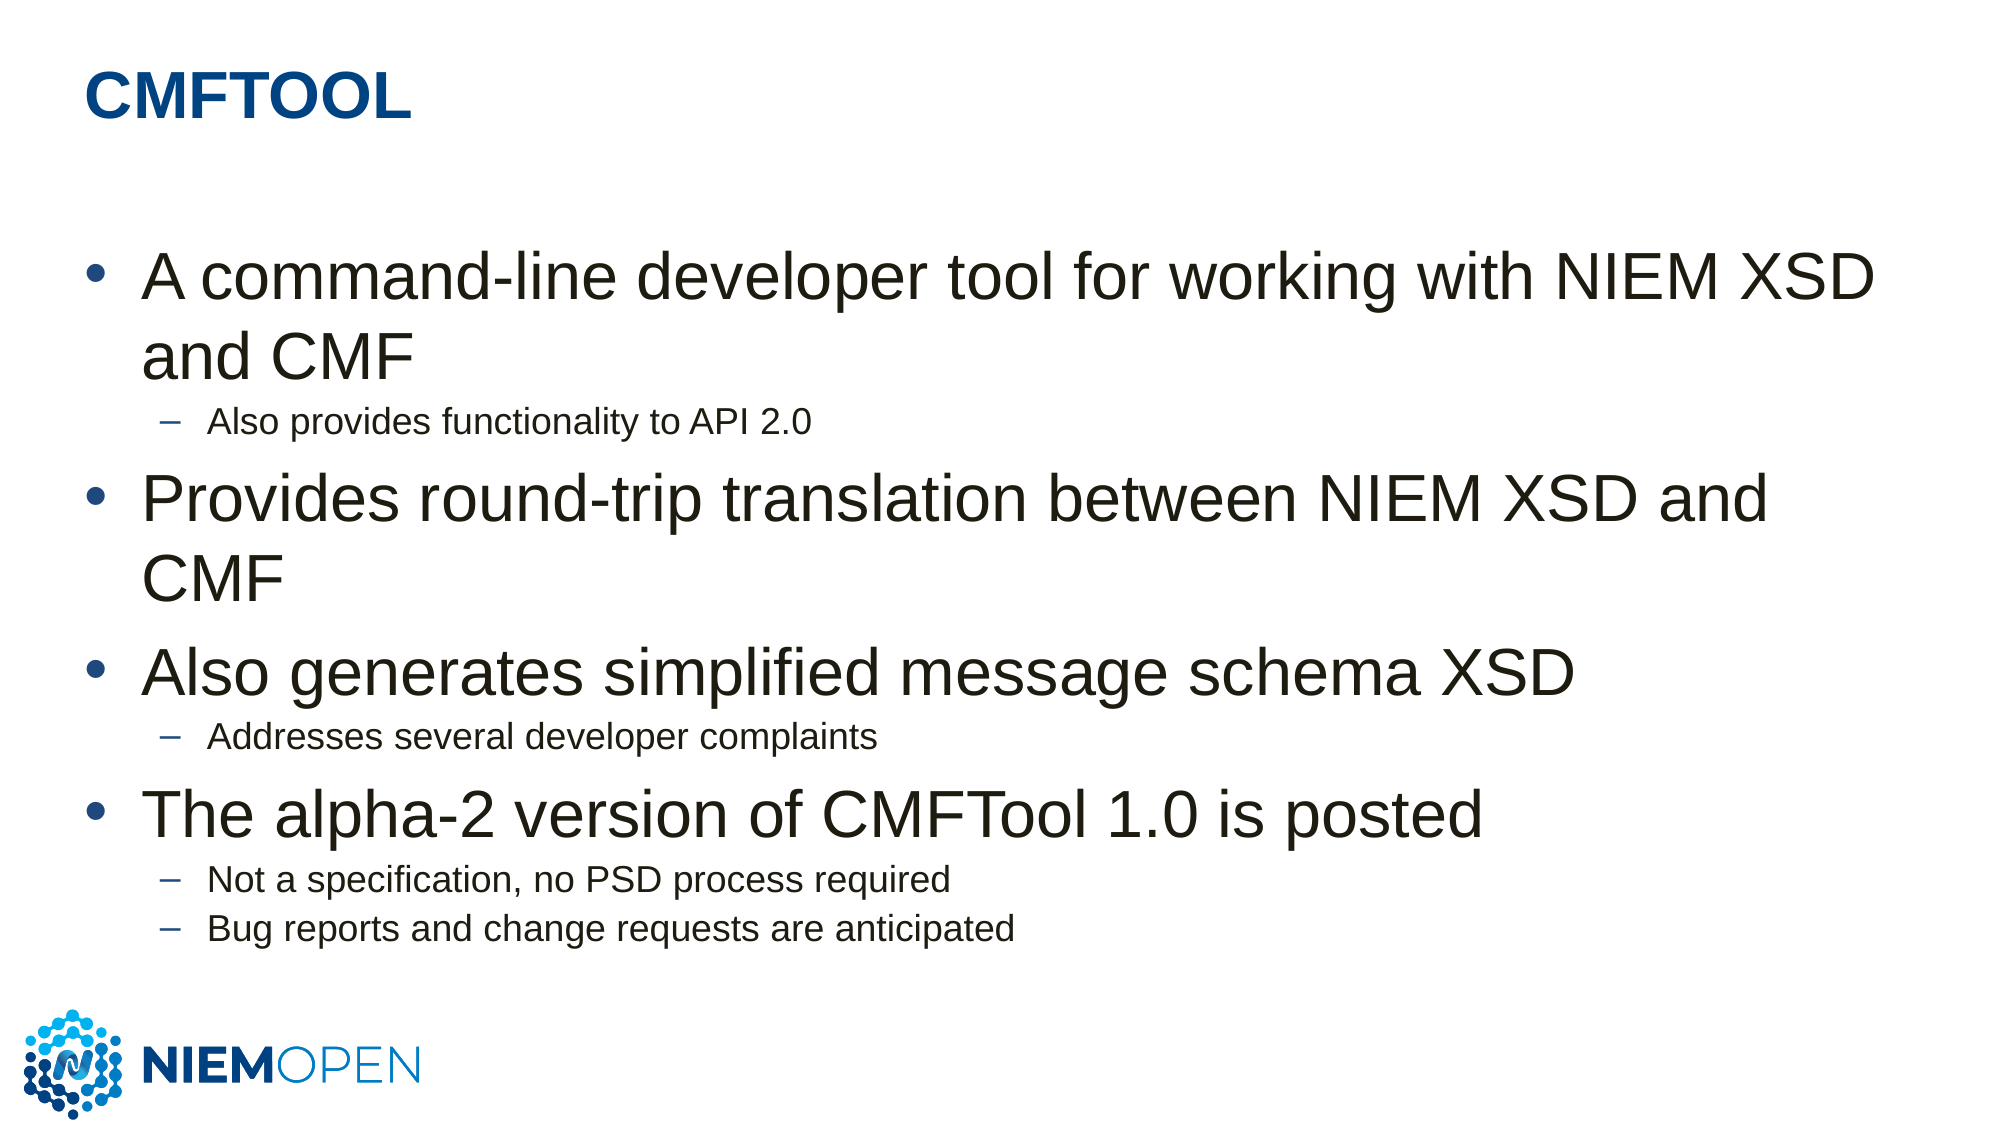

# CMFTool
A command-line developer tool for working with NIEM XSD and CMF
Also provides functionality to API 2.0
Provides round-trip translation between NIEM XSD and CMF
Also generates simplified message schema XSD
Addresses several developer complaints
The alpha-2 version of CMFTool 1.0 is posted
Not a specification, no PSD process required
Bug reports and change requests are anticipated